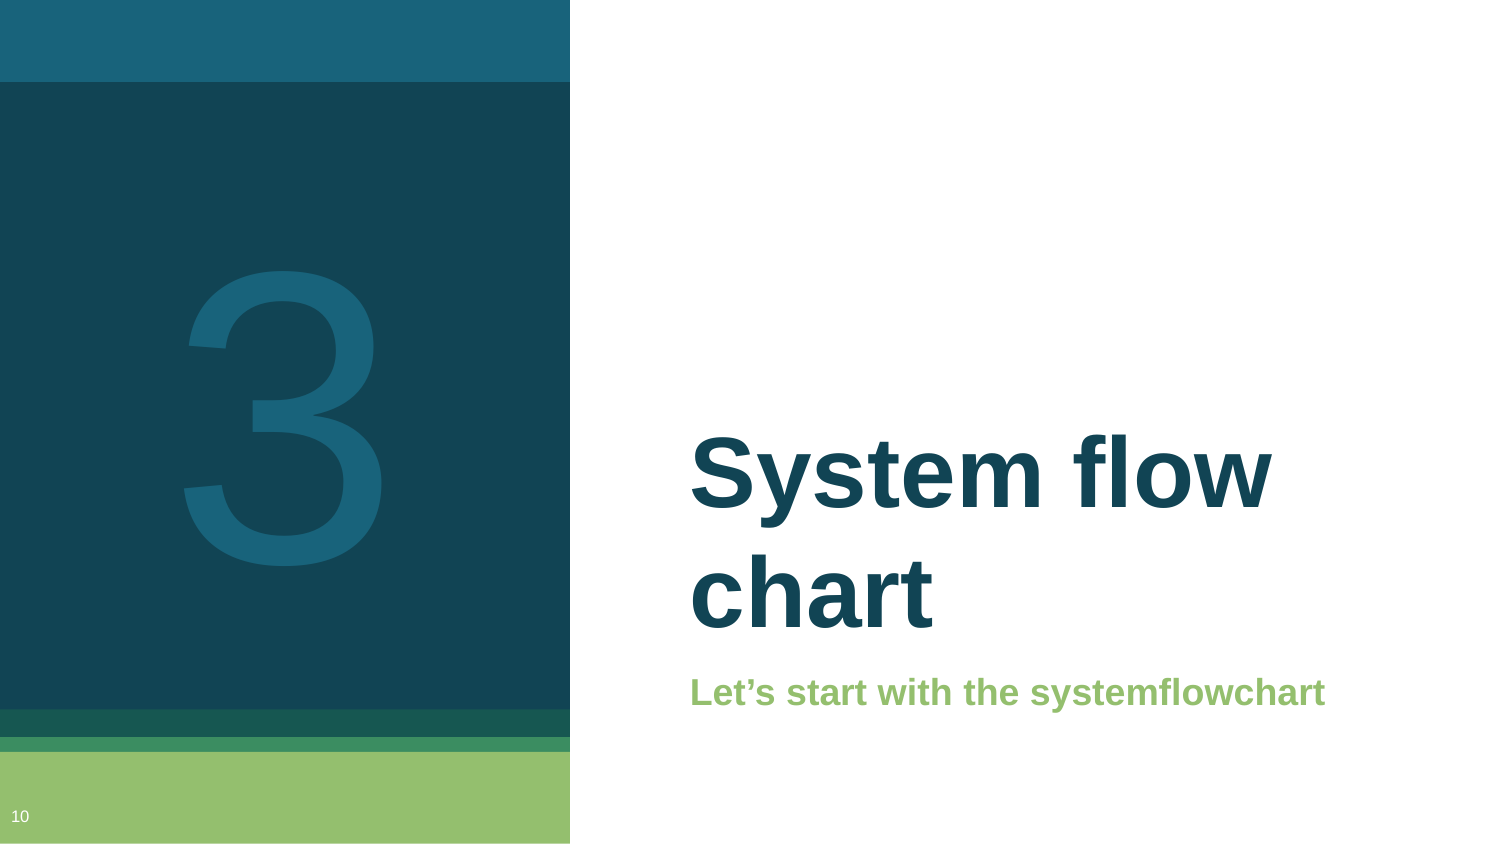

3
# System flow chart
Let’s start with the systemflowchart
10